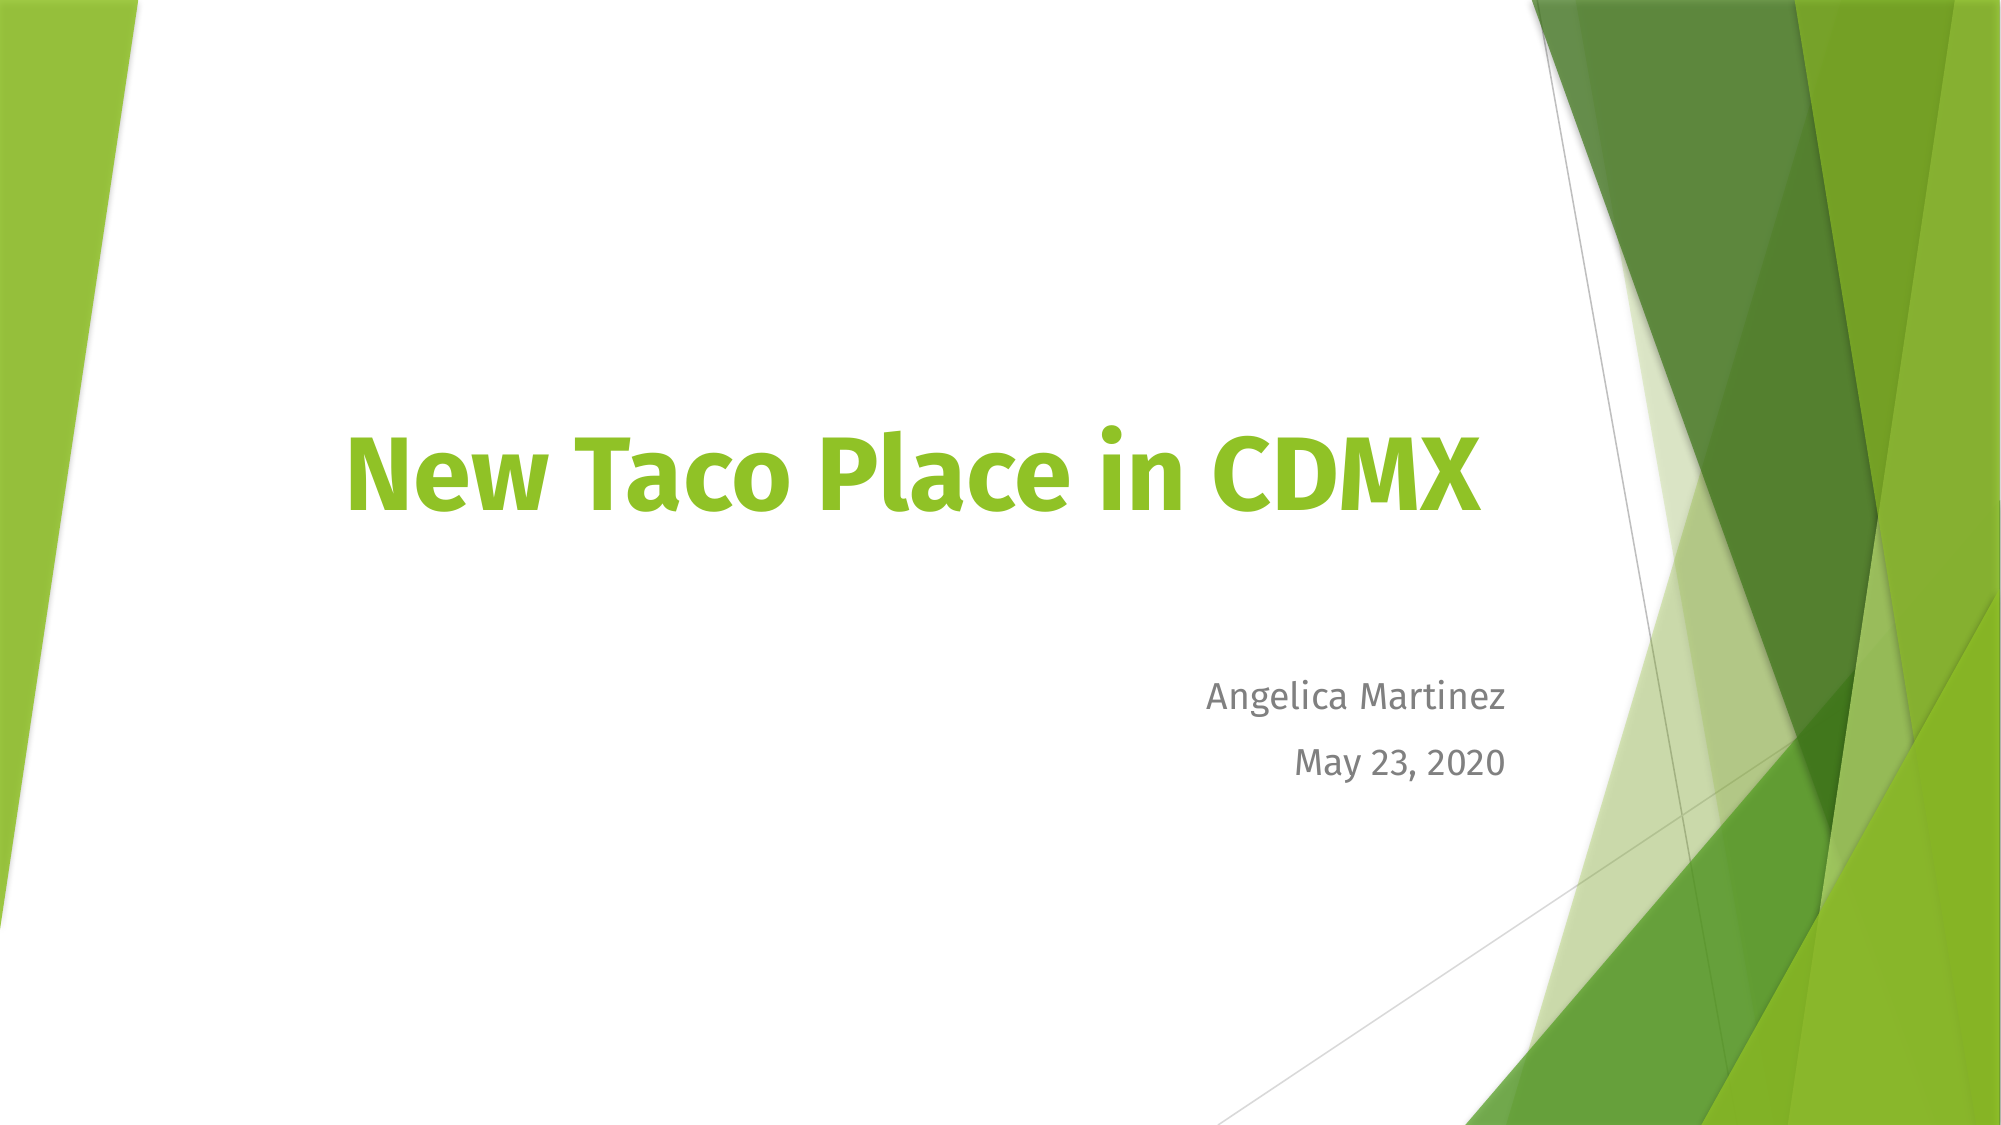

# New Taco Place in CDMX
Angelica Martinez
May 23, 2020